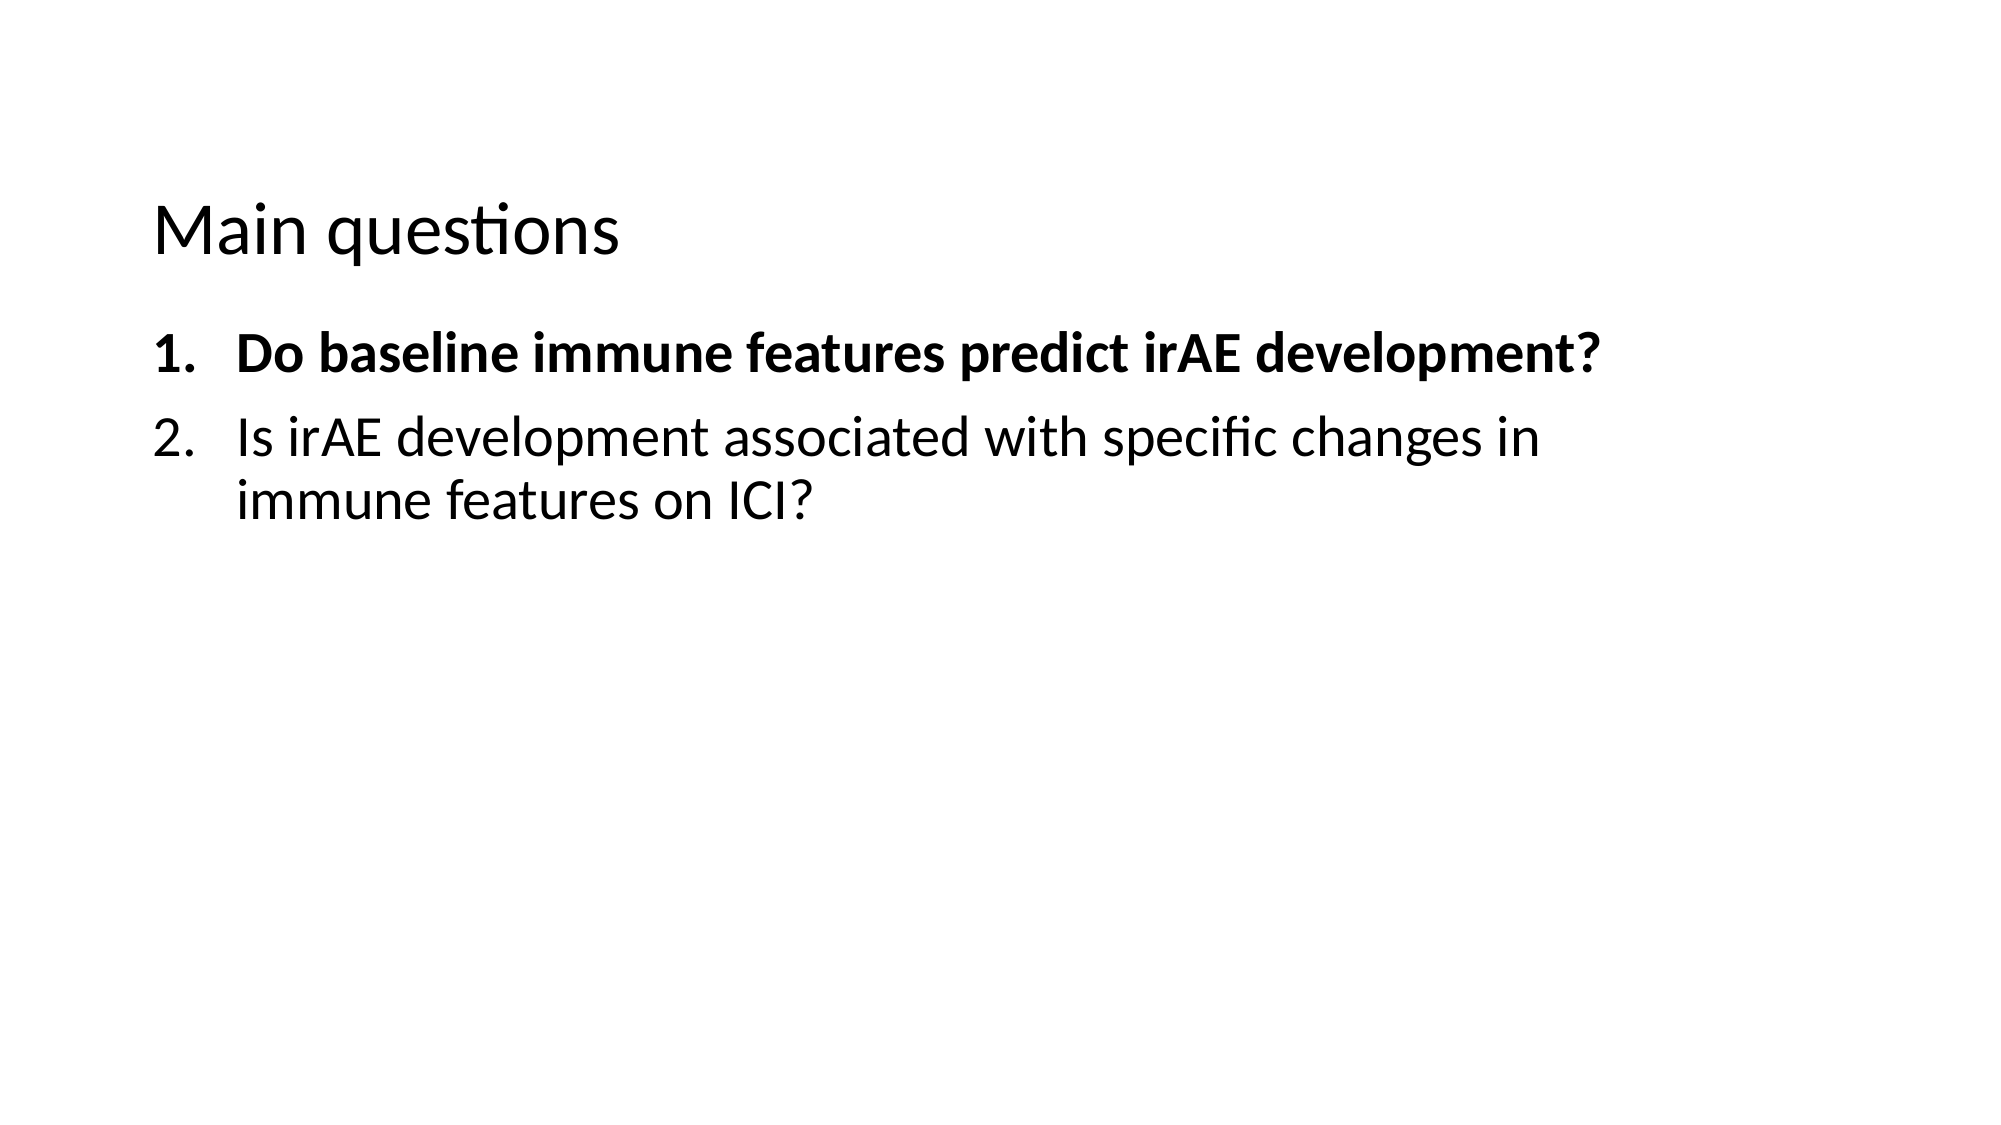

# Main questions
Do baseline immune features predict irAE development?
Is irAE development associated with specific changes in immune features on ICI?